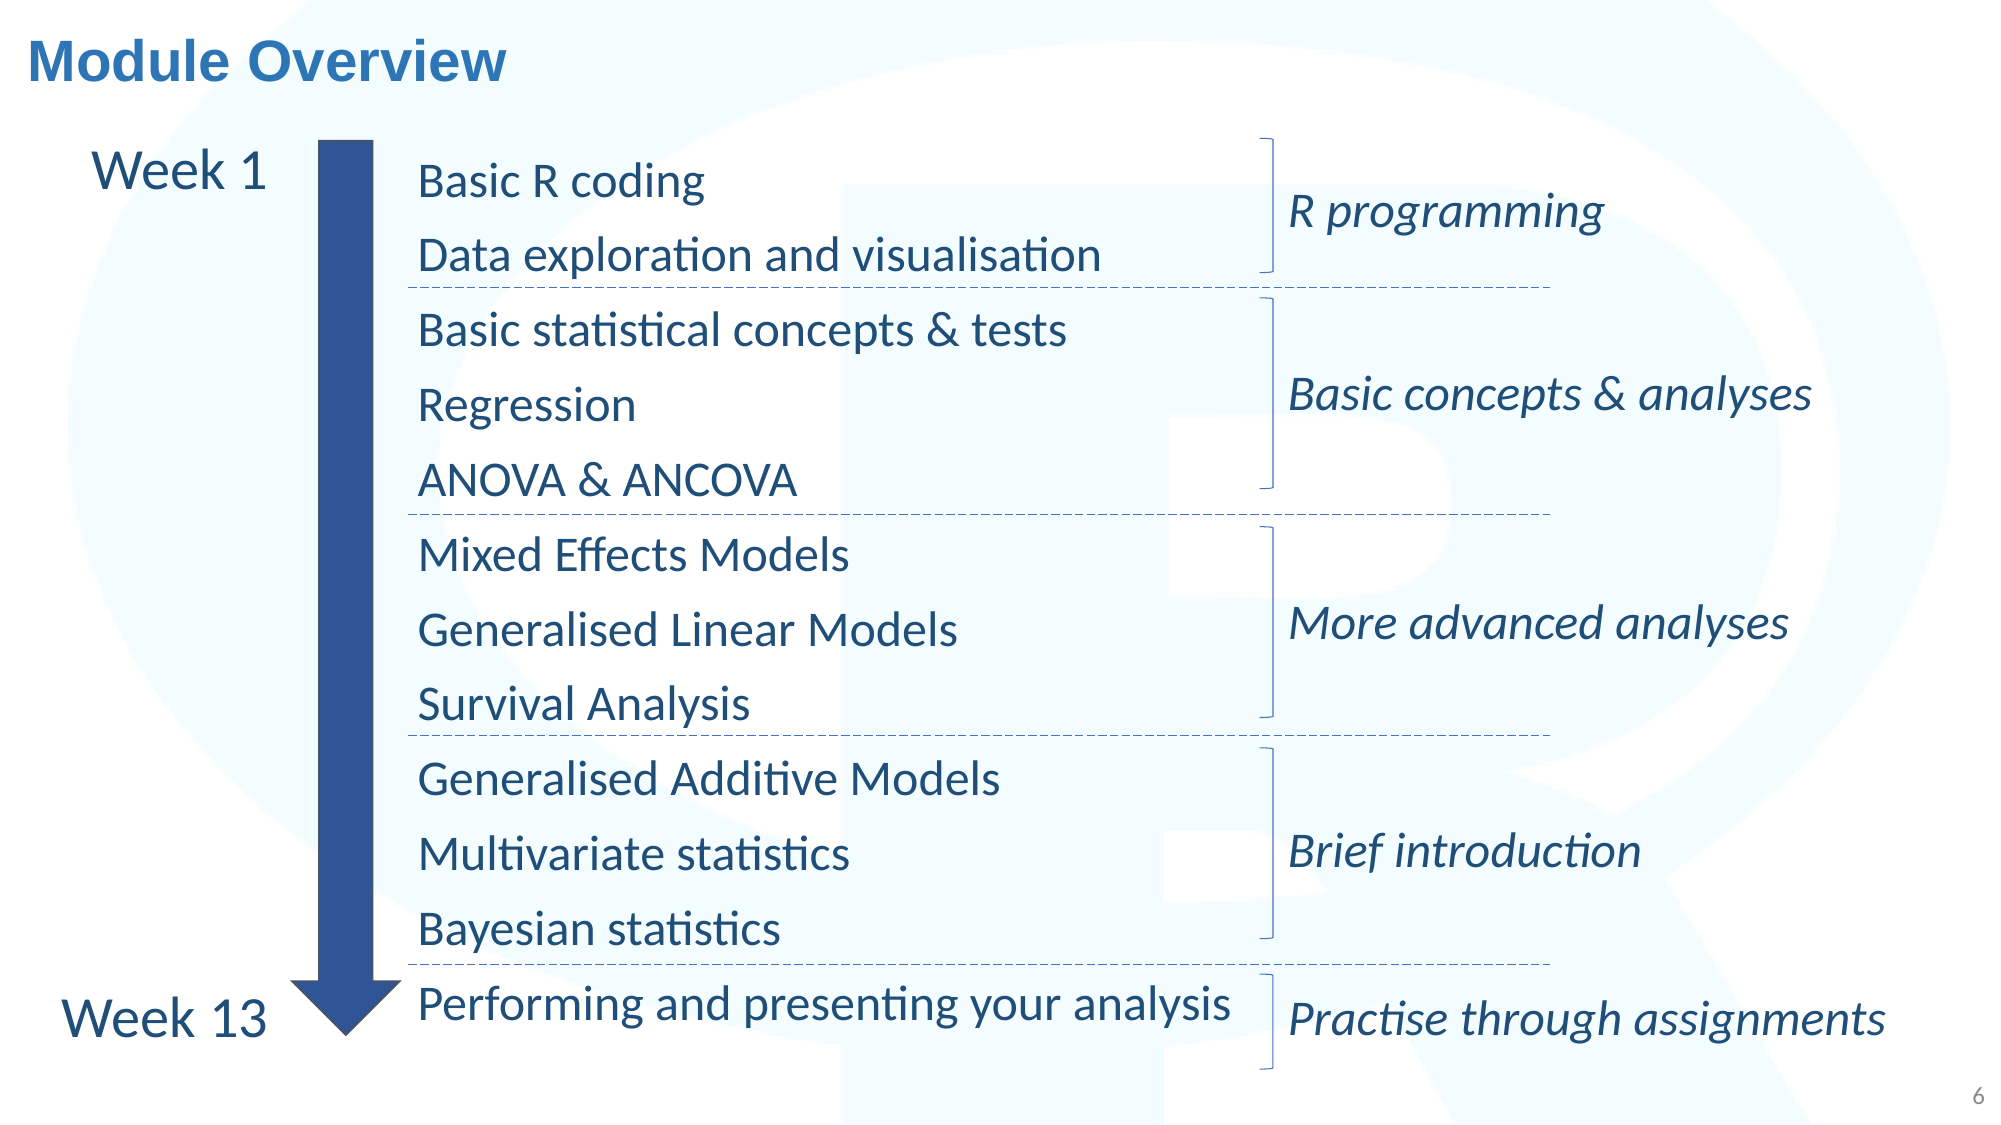

# Module Overview
Week 1

Basic R coding
Data exploration and visualisation
Basic statistical concepts & tests
Regression
ANOVA & ANCOVA
Mixed Effects Models
Generalised Linear Models
Survival Analysis
Generalised Additive Models
Multivariate statistics
Bayesian statistics
Performing and presenting your analysis
R programming

Basic concepts & analyses

More advanced analyses

Brief introduction

Practise through assignments
Week 13
6